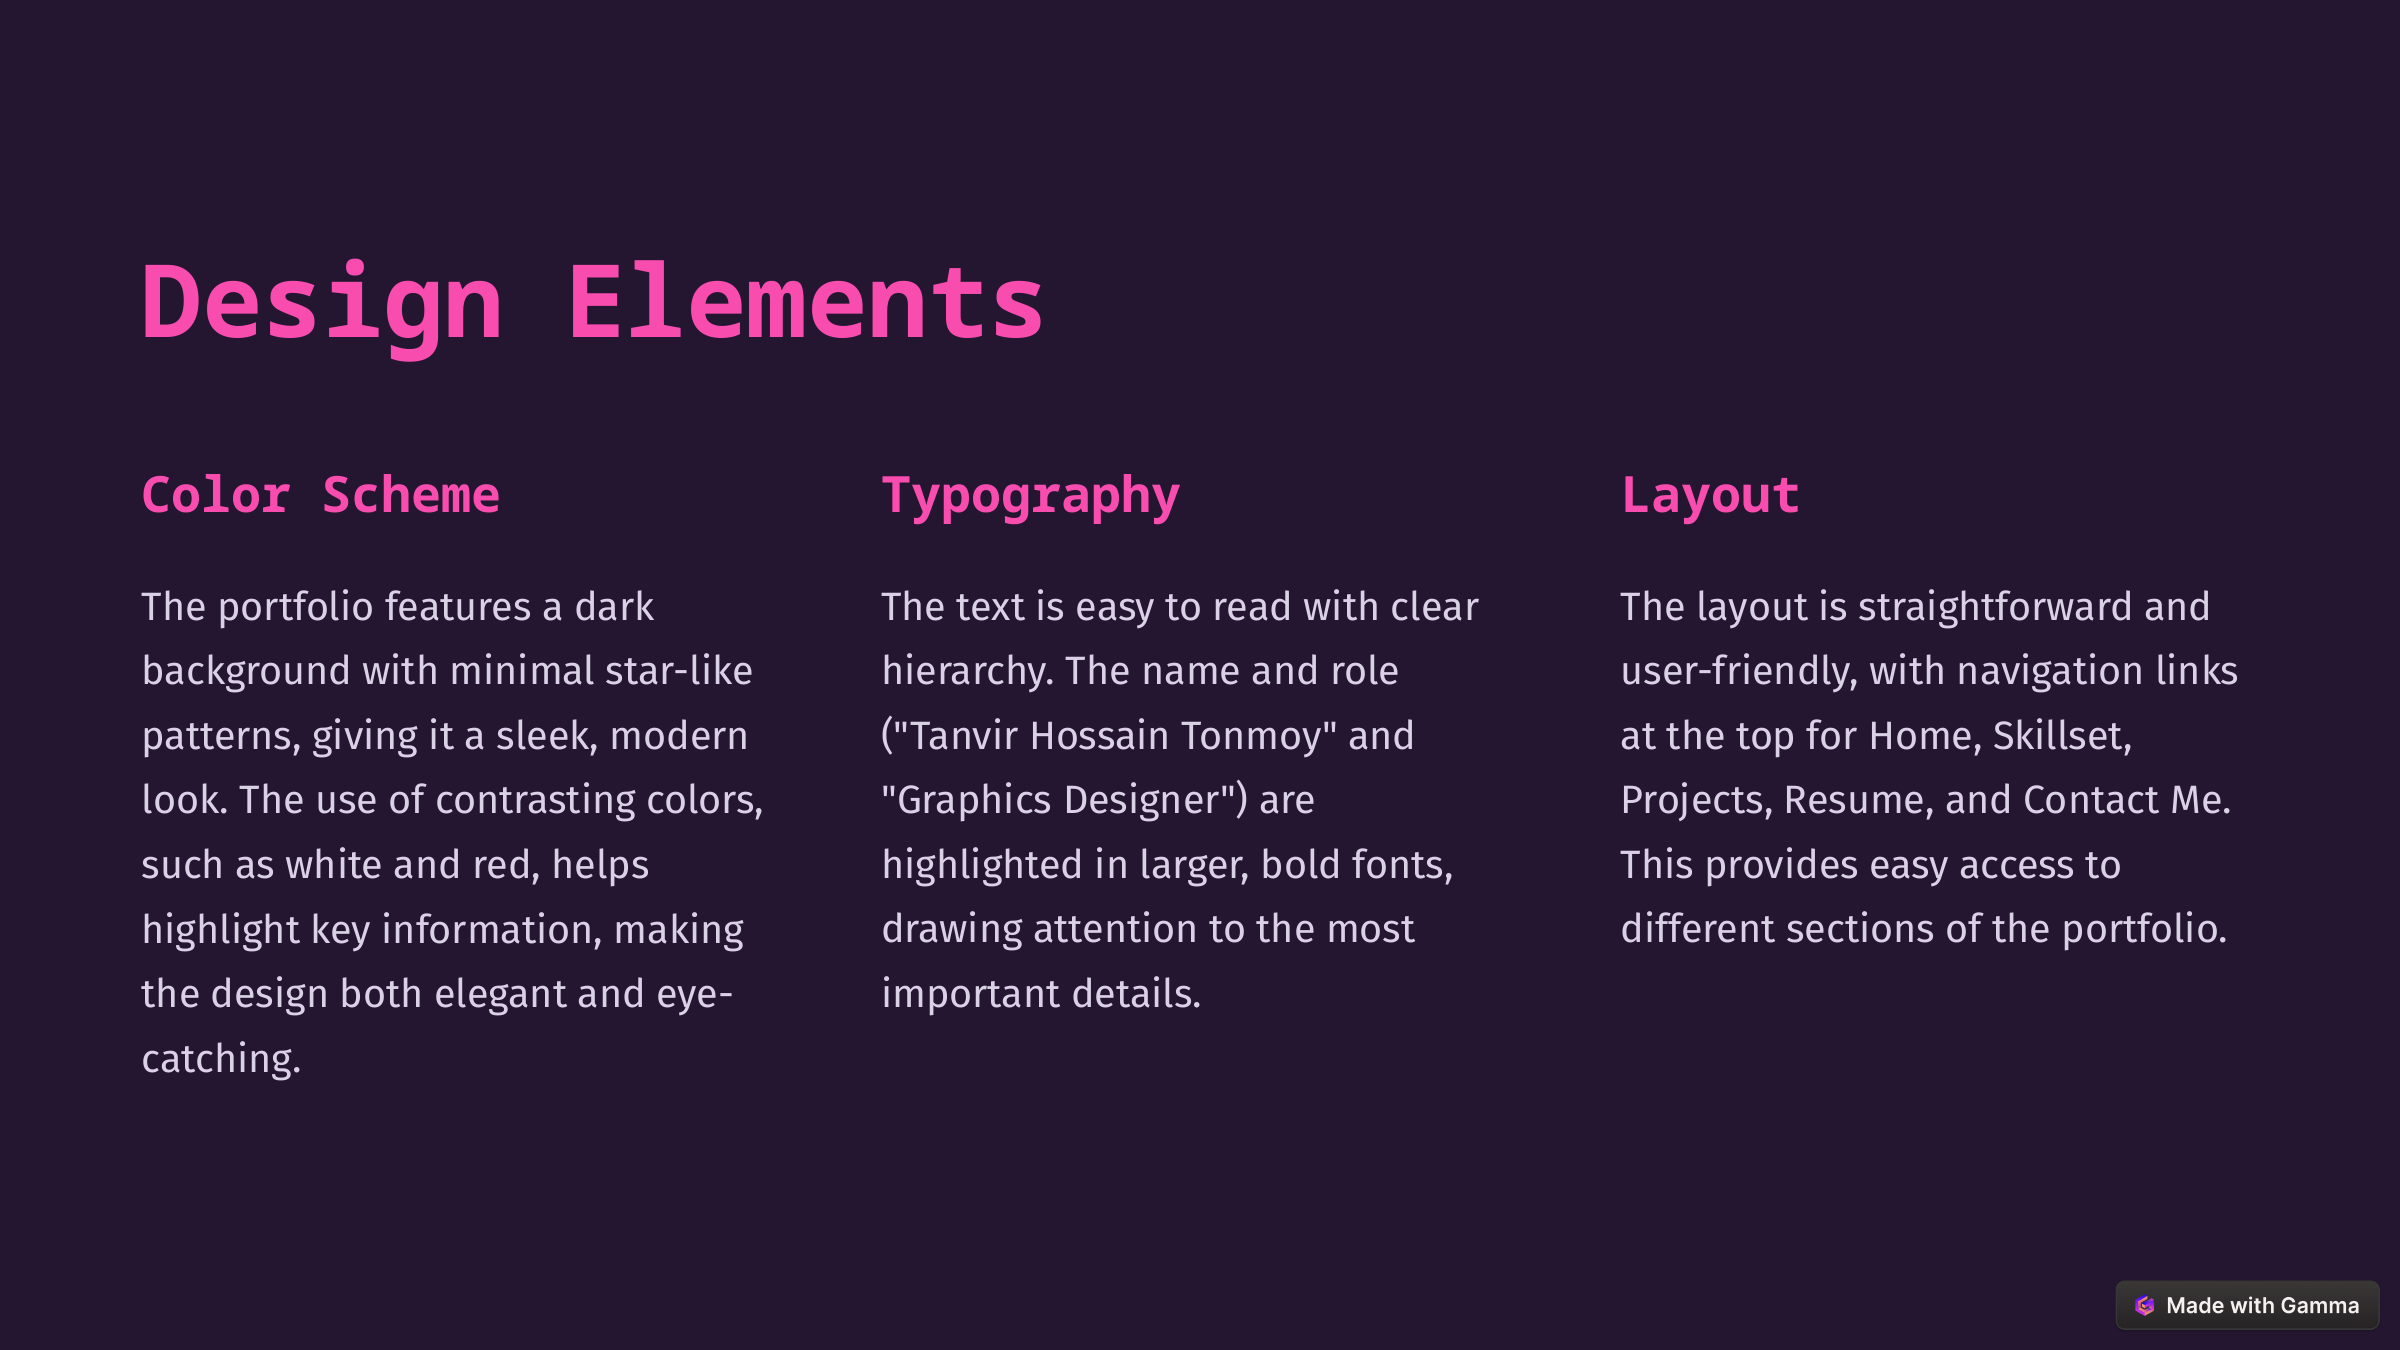

Design Elements
Color Scheme
Typography
Layout
The portfolio features a dark background with minimal star-like patterns, giving it a sleek, modern look. The use of contrasting colors, such as white and red, helps highlight key information, making the design both elegant and eye-catching.
The text is easy to read with clear hierarchy. The name and role ("Tanvir Hossain Tonmoy" and "Graphics Designer") are highlighted in larger, bold fonts, drawing attention to the most important details.
The layout is straightforward and user-friendly, with navigation links at the top for Home, Skillset, Projects, Resume, and Contact Me. This provides easy access to different sections of the portfolio.